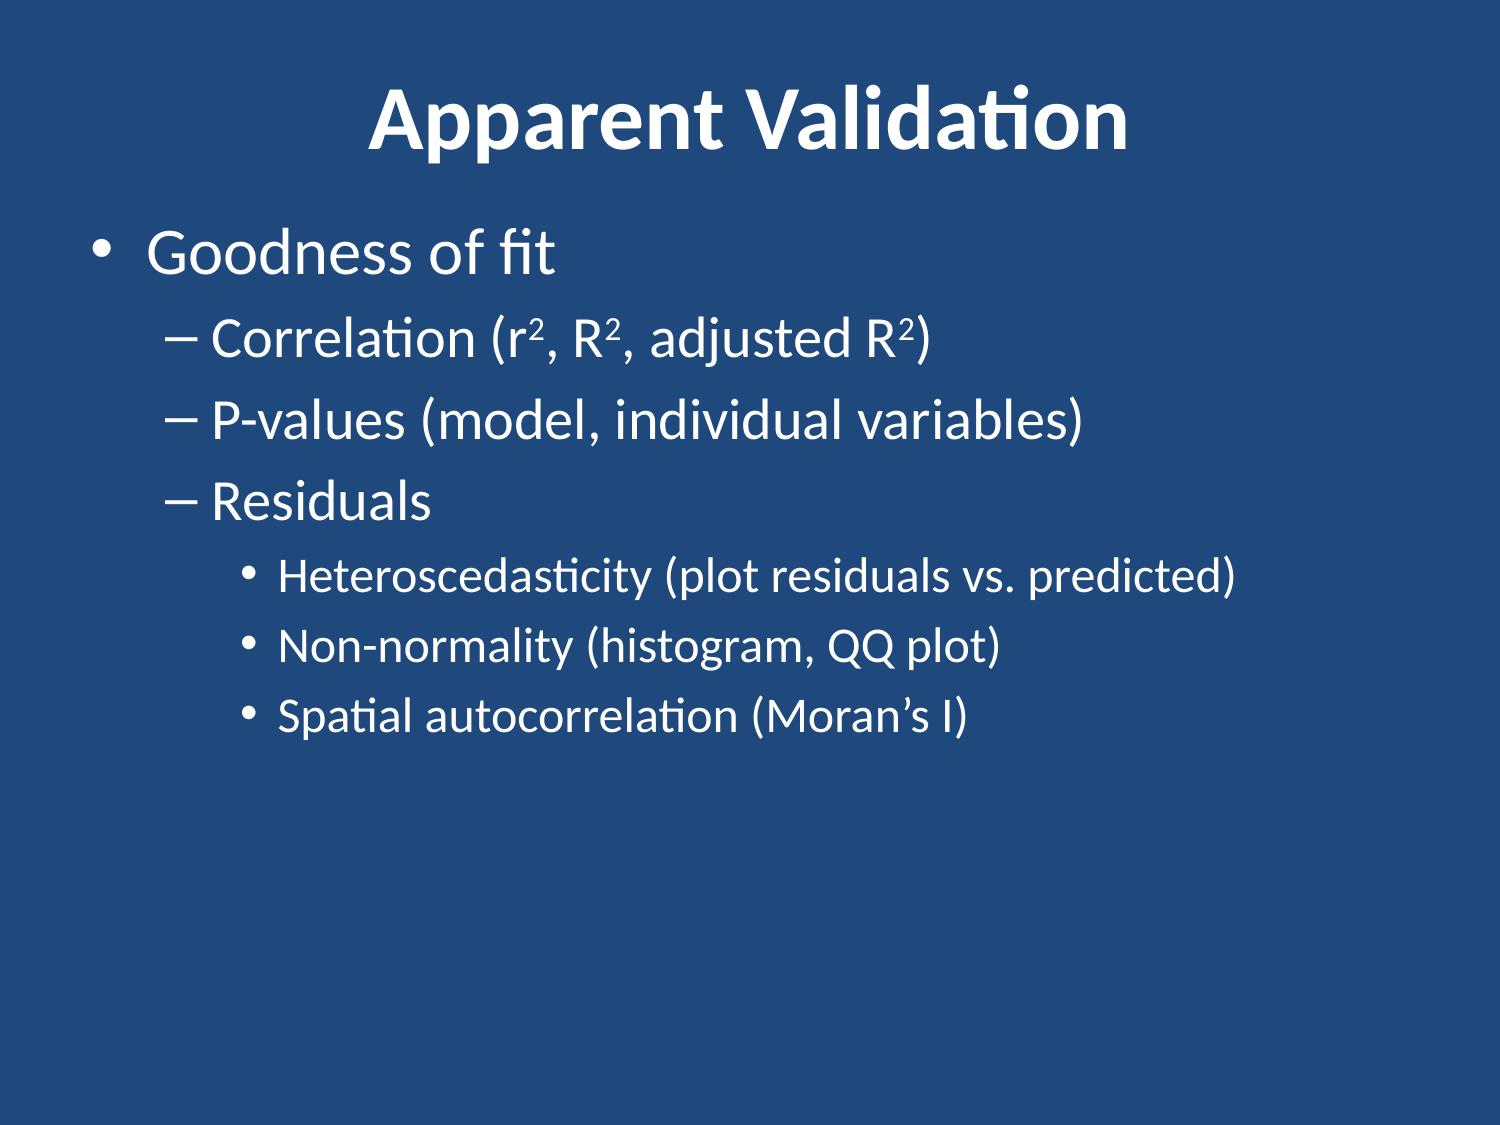

# Apparent Validation
Goodness of fit
Correlation (r2, R2, adjusted R2)
P-values (model, individual variables)
Residuals
Heteroscedasticity (plot residuals vs. predicted)
Non-normality (histogram, QQ plot)
Spatial autocorrelation (Moran’s I)